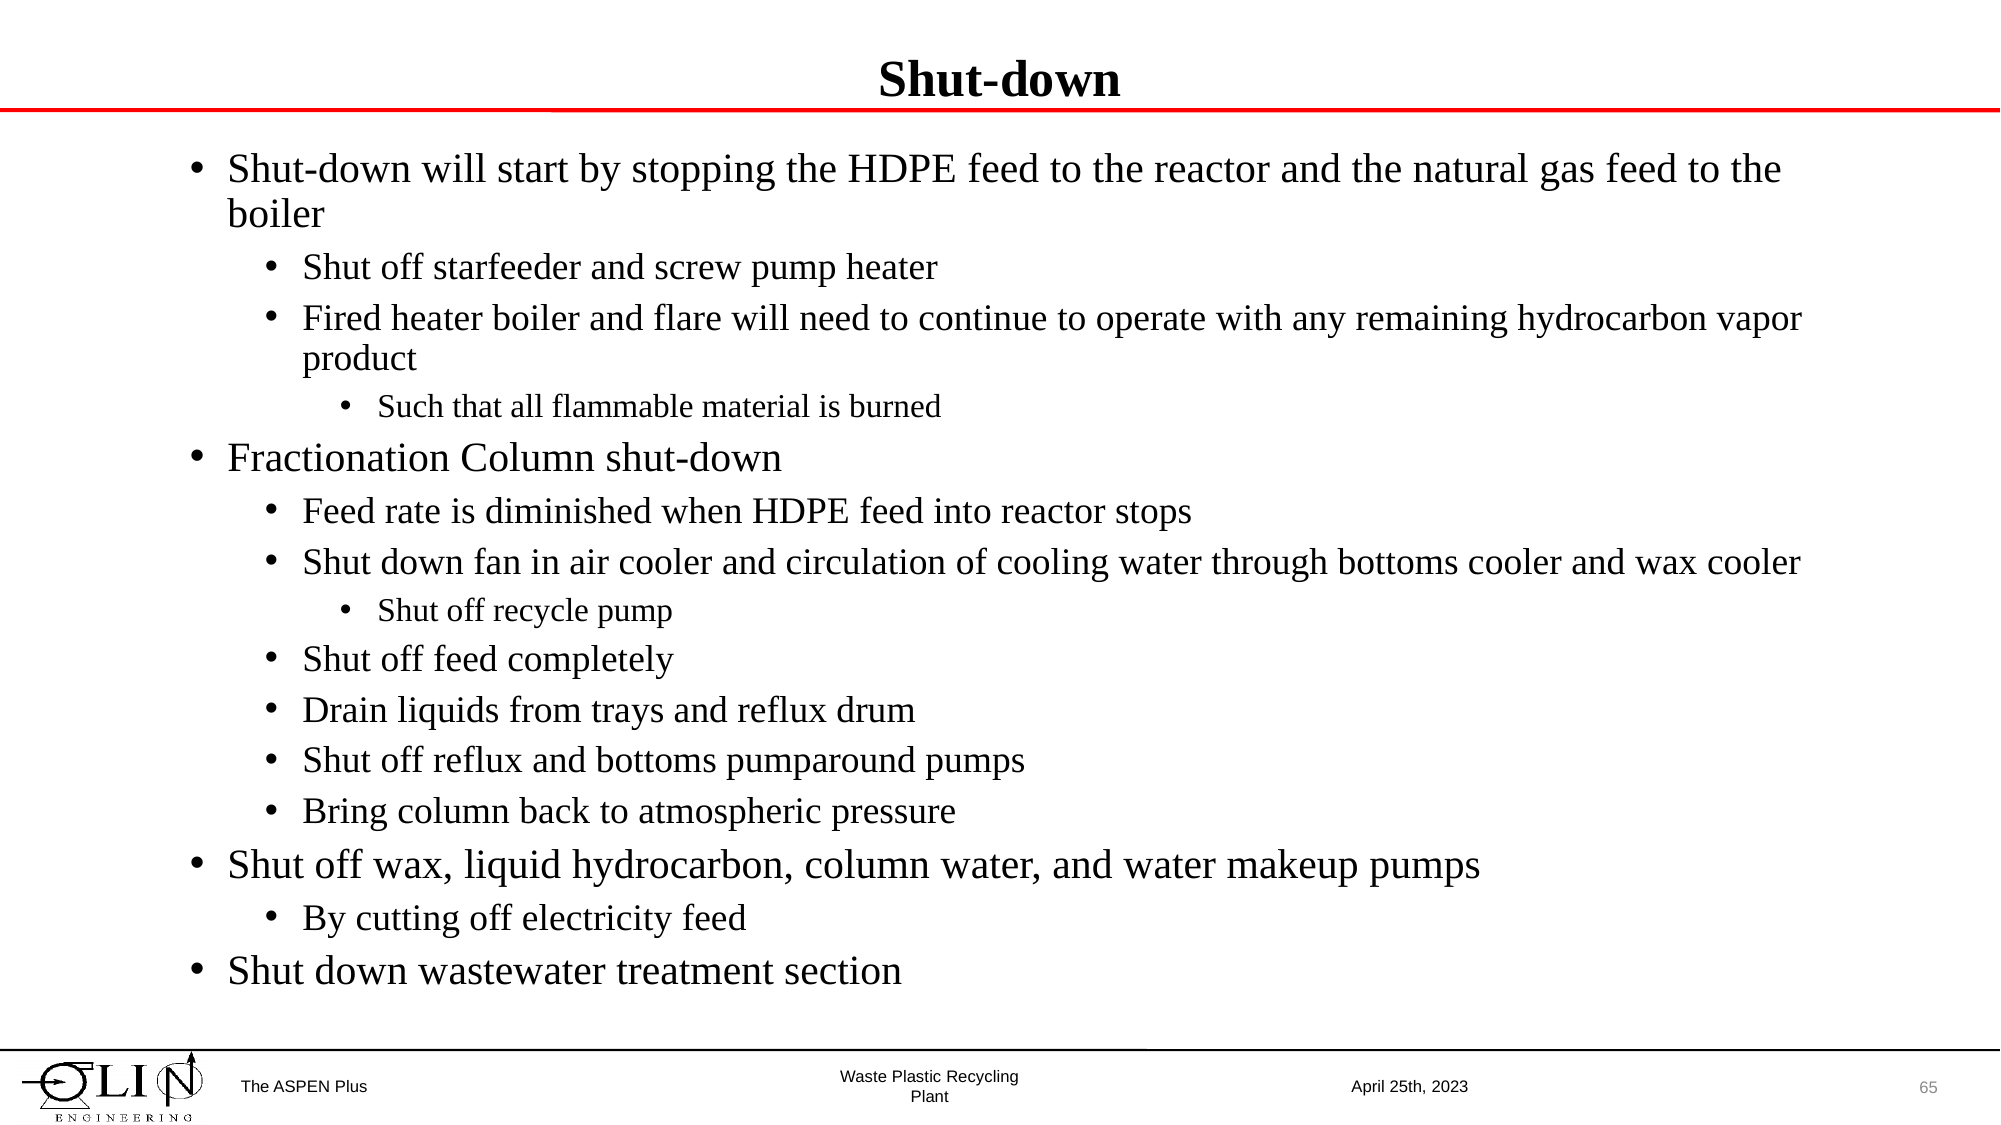

# Shut-down
Shut-down will start by stopping the HDPE feed to the reactor and the natural gas feed to the boiler
Shut off starfeeder and screw pump heater
Fired heater boiler and flare will need to continue to operate with any remaining hydrocarbon vapor product
Such that all flammable material is burned
Fractionation Column shut-down
Feed rate is diminished when HDPE feed into reactor stops
Shut down fan in air cooler and circulation of cooling water through bottoms cooler and wax cooler
Shut off recycle pump
Shut off feed completely
Drain liquids from trays and reflux drum
Shut off reflux and bottoms pumparound pumps
Bring column back to atmospheric pressure
Shut off wax, liquid hydrocarbon, column water, and water makeup pumps
By cutting off electricity feed
Shut down wastewater treatment section
The ASPEN Plus
April 25th, 2023
65